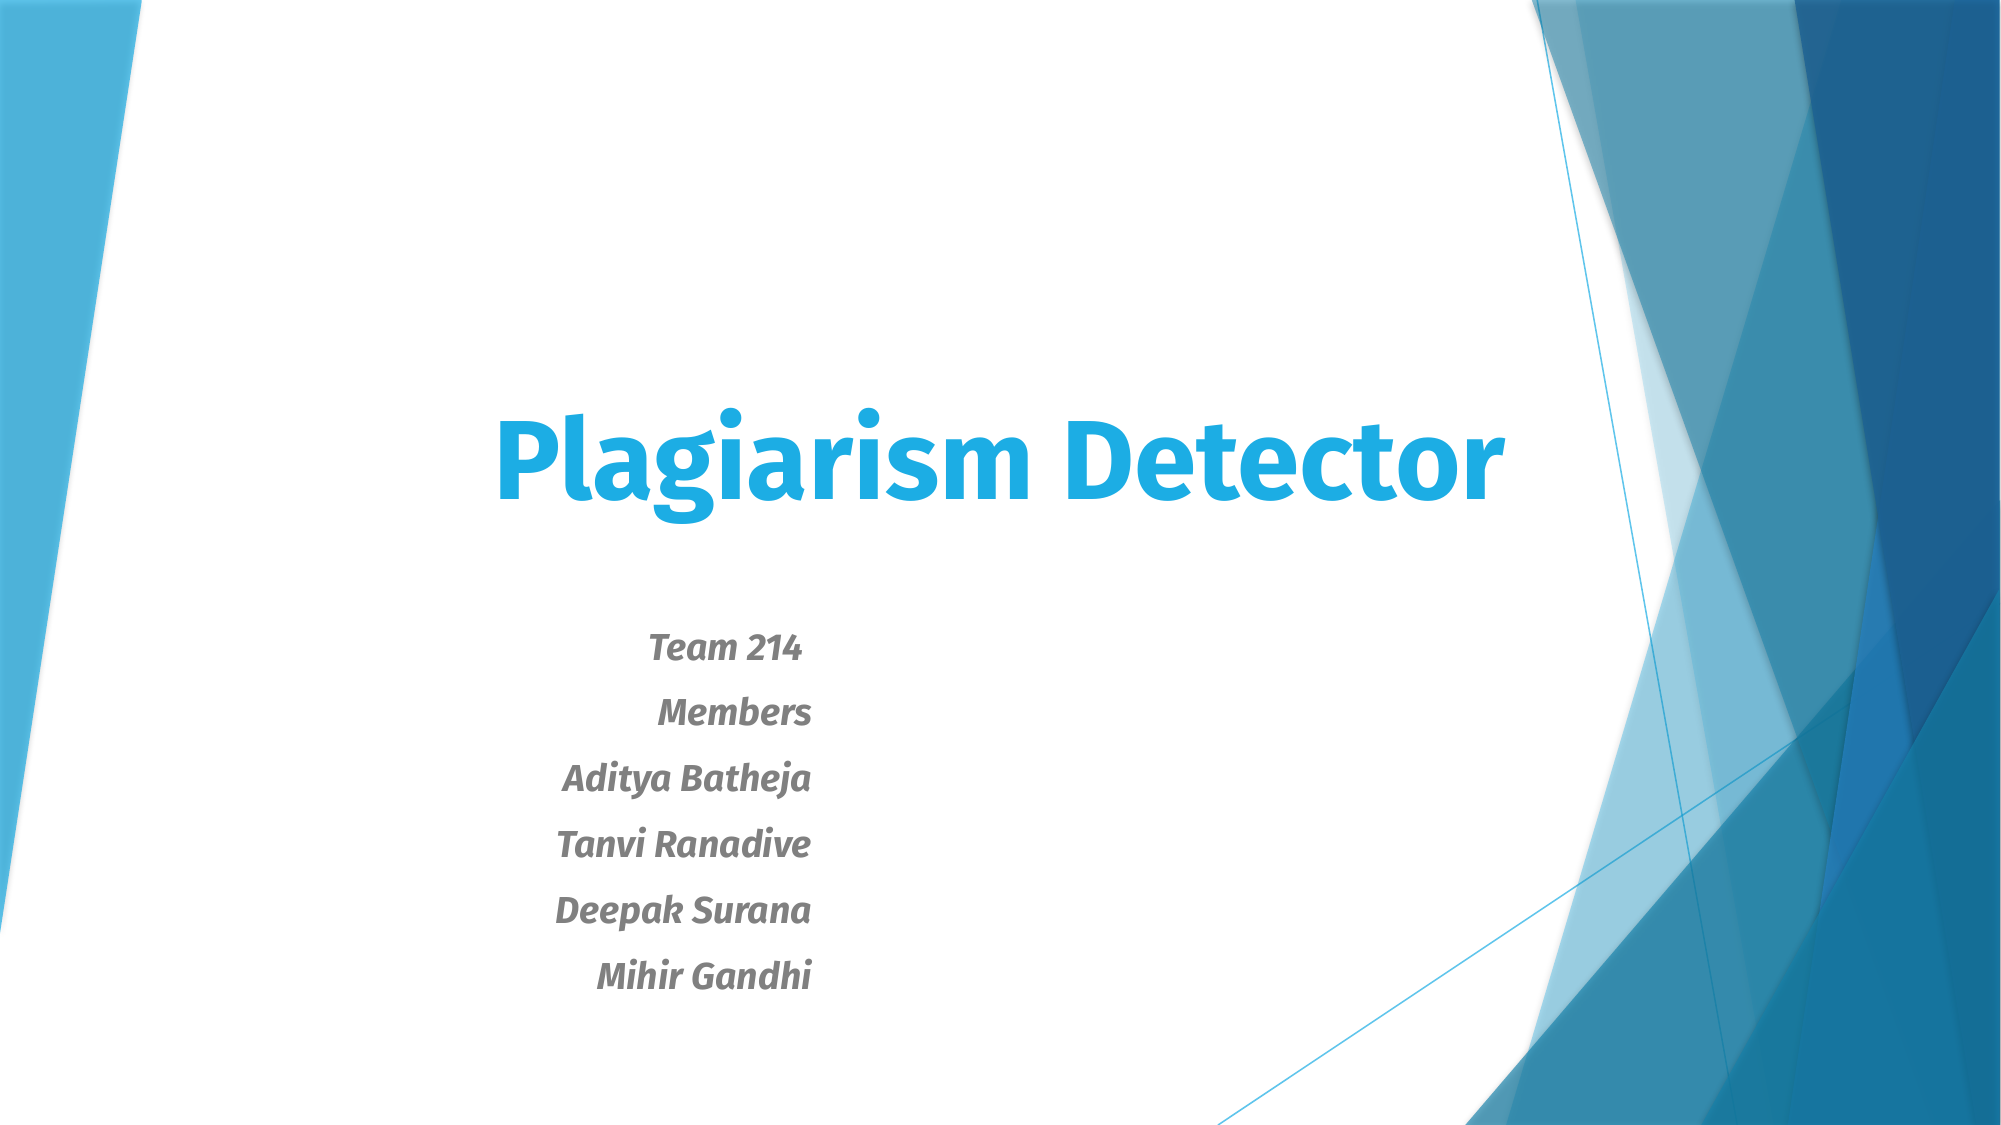

# Plagiarism Detector
Team 214
Members
Aditya Batheja
Tanvi Ranadive
Deepak Surana
Mihir Gandhi